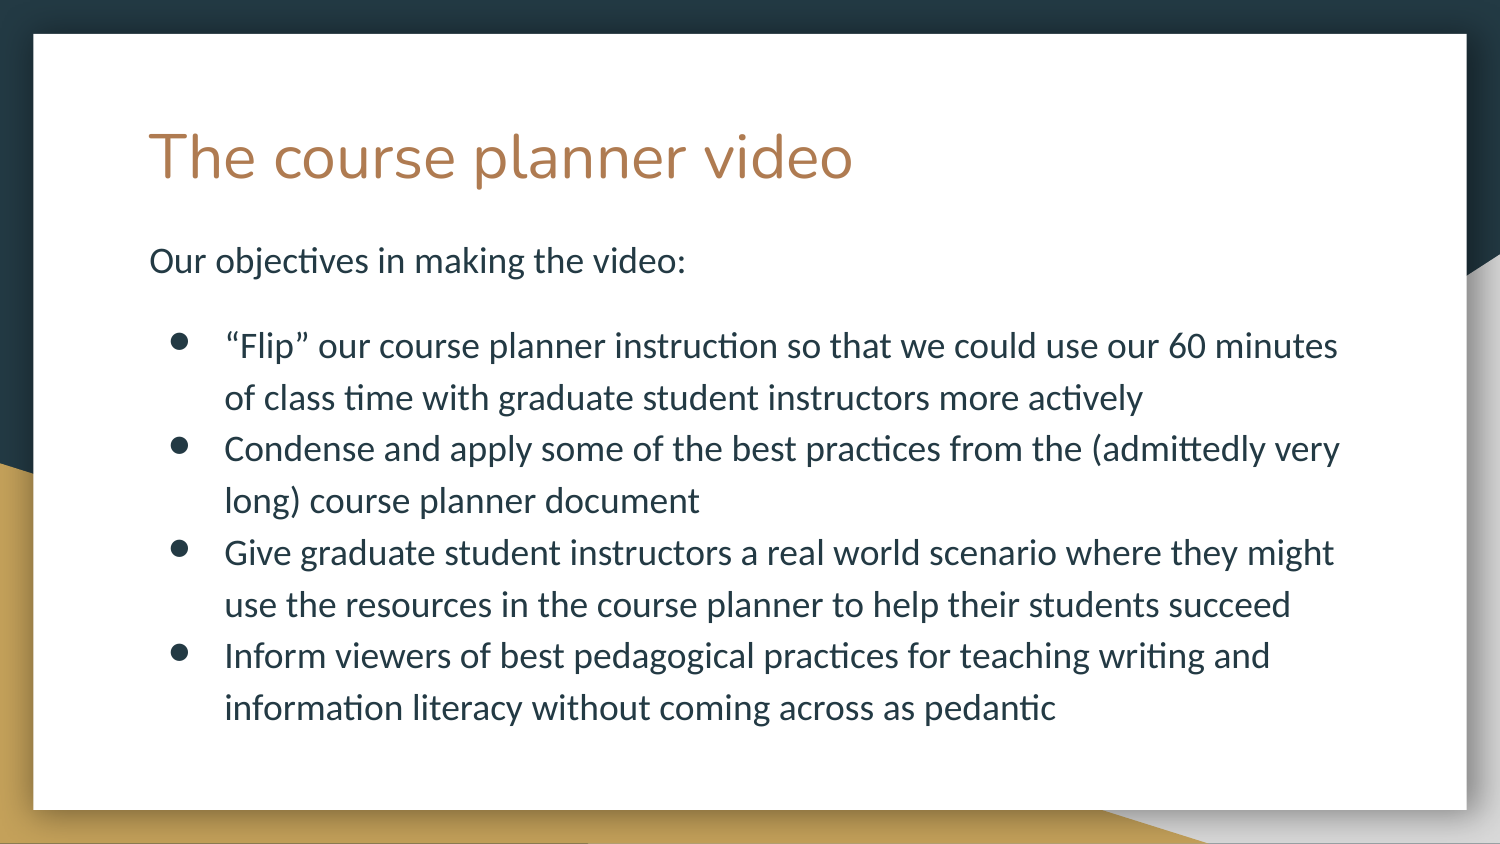

# The course planner video
Our objectives in making the video:
“Flip” our course planner instruction so that we could use our 60 minutes of class time with graduate student instructors more actively
Condense and apply some of the best practices from the (admittedly very long) course planner document
Give graduate student instructors a real world scenario where they might use the resources in the course planner to help their students succeed
Inform viewers of best pedagogical practices for teaching writing and information literacy without coming across as pedantic